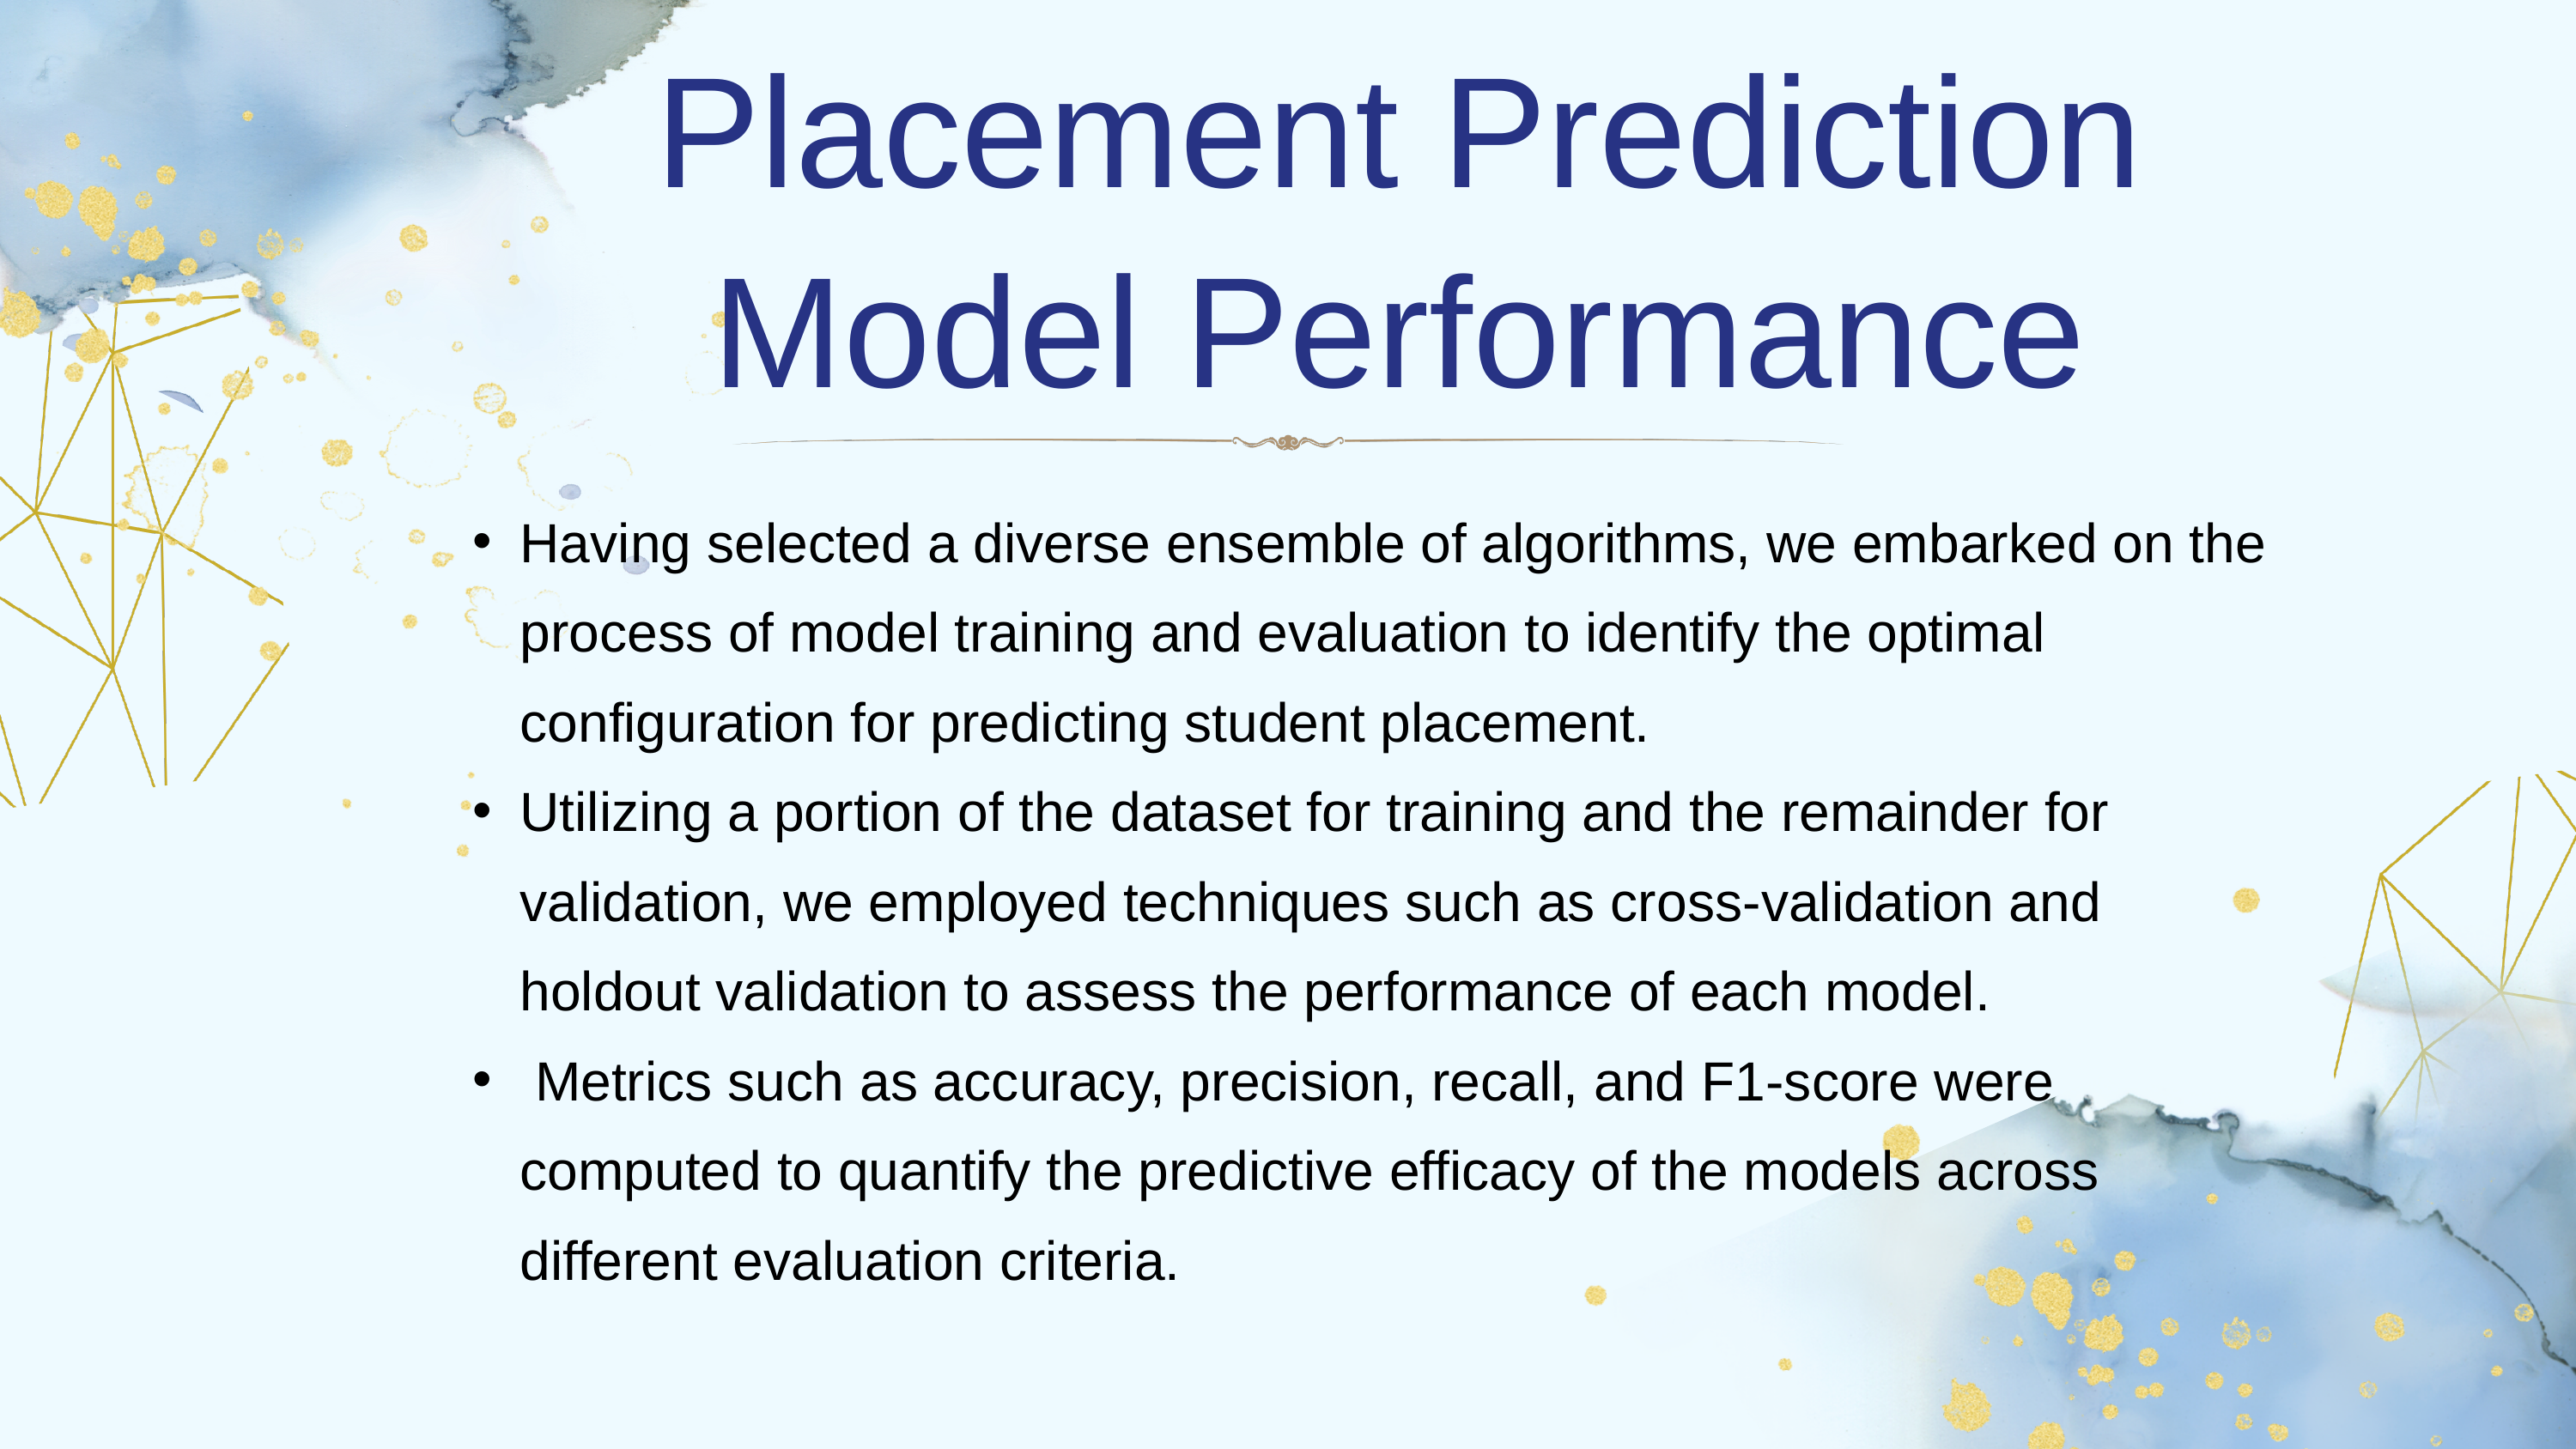

Placement Prediction Model Performance

Having selected a diverse ensemble of algorithms, we embarked on the process of model training and evaluation to identify the optimal configuration for predicting student placement.
Utilizing a portion of the dataset for training and the remainder for validation, we employed techniques such as cross-validation and holdout validation to assess the performance of each model.
 Metrics such as accuracy, precision, recall, and F1-score were computed to quantify the predictive efficacy of the models across different evaluation criteria.